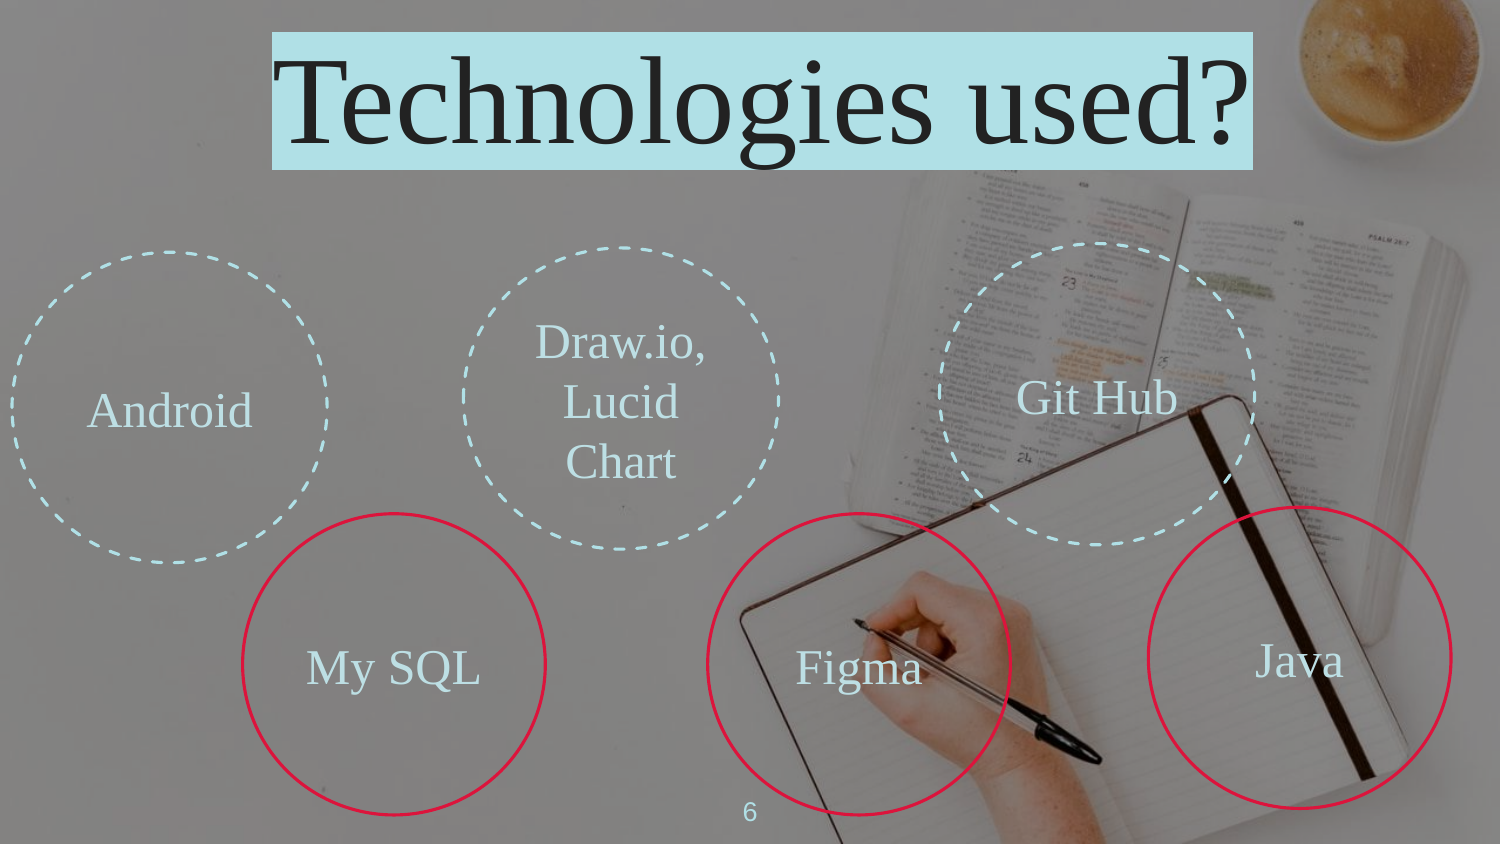

# Technologies used?
Git Hub
Draw.io, Lucid Chart
Android
Java
My SQL
Figma
6